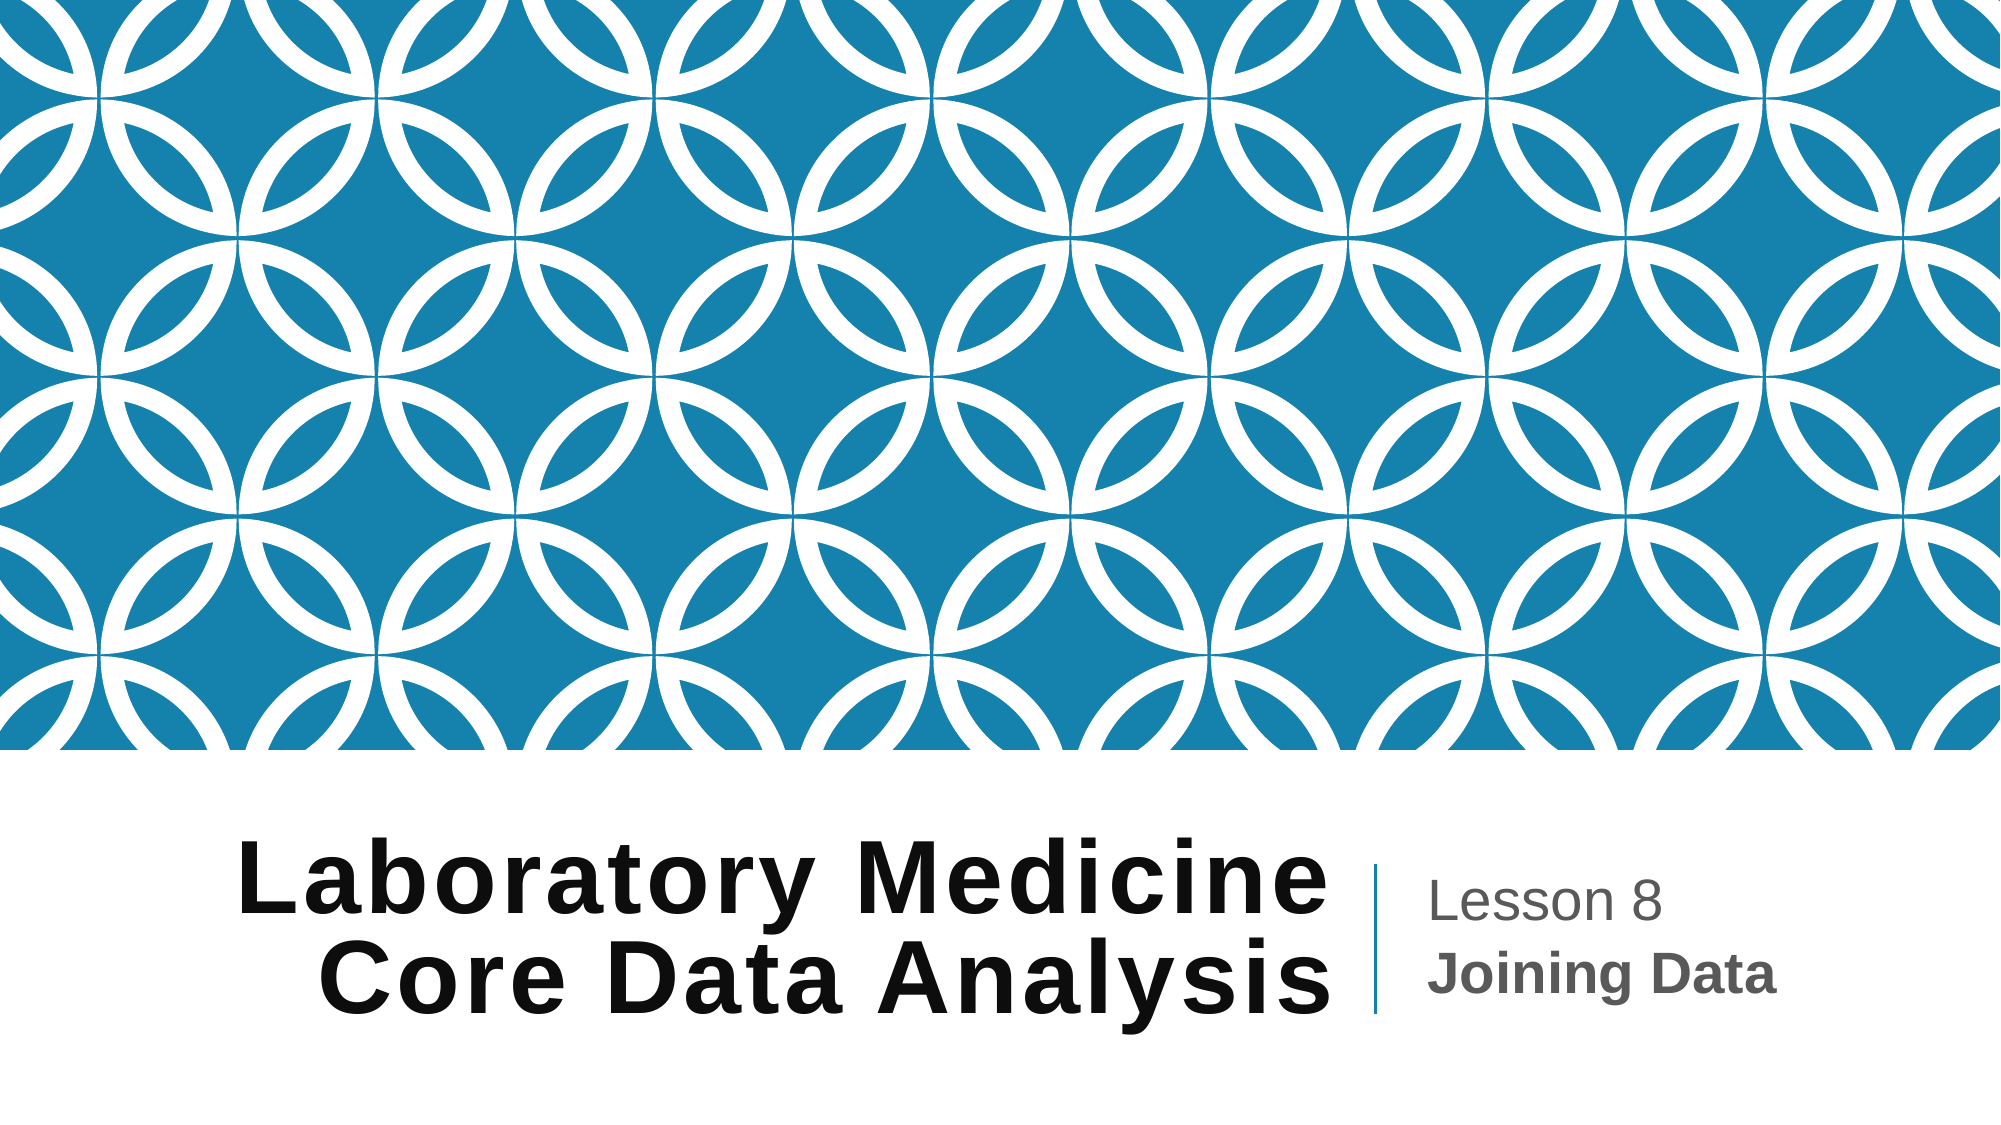

# Laboratory Medicine Core Data Analysis
Lesson 8
Joining Data